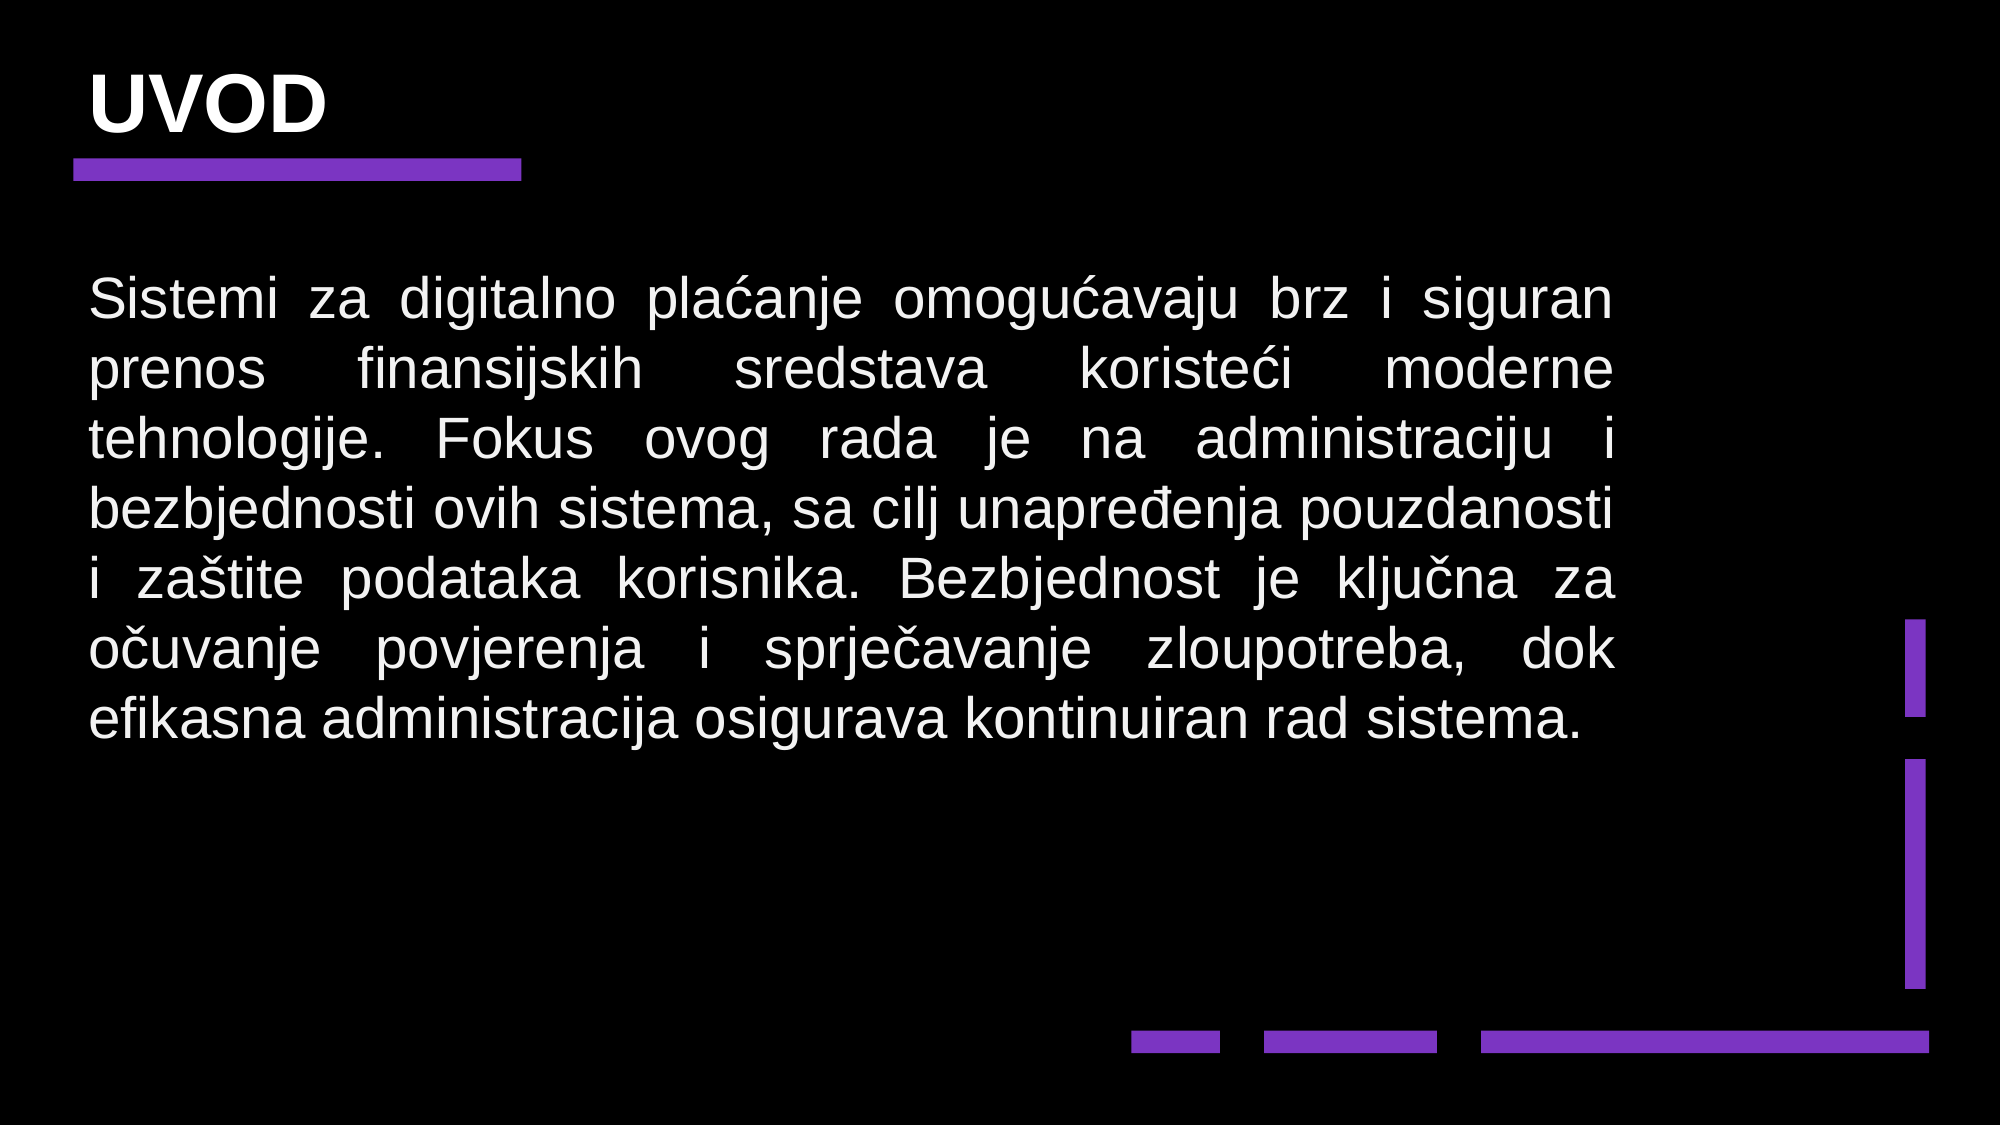

UVOD

Sistemi za digitalno plaćanje omogućavaju brz i siguran prenos finansijskih sredstava koristeći moderne tehnologije. Fokus ovog rada je na administraciju i bezbjednosti ovih sistema, sa cilj unapređenja pouzdanosti i zaštite podataka korisnika. Bezbjednost je ključna za očuvanje povjerenja i sprječavanje zloupotreba, dok efikasna administracija osigurava kontinuiran rad sistema.